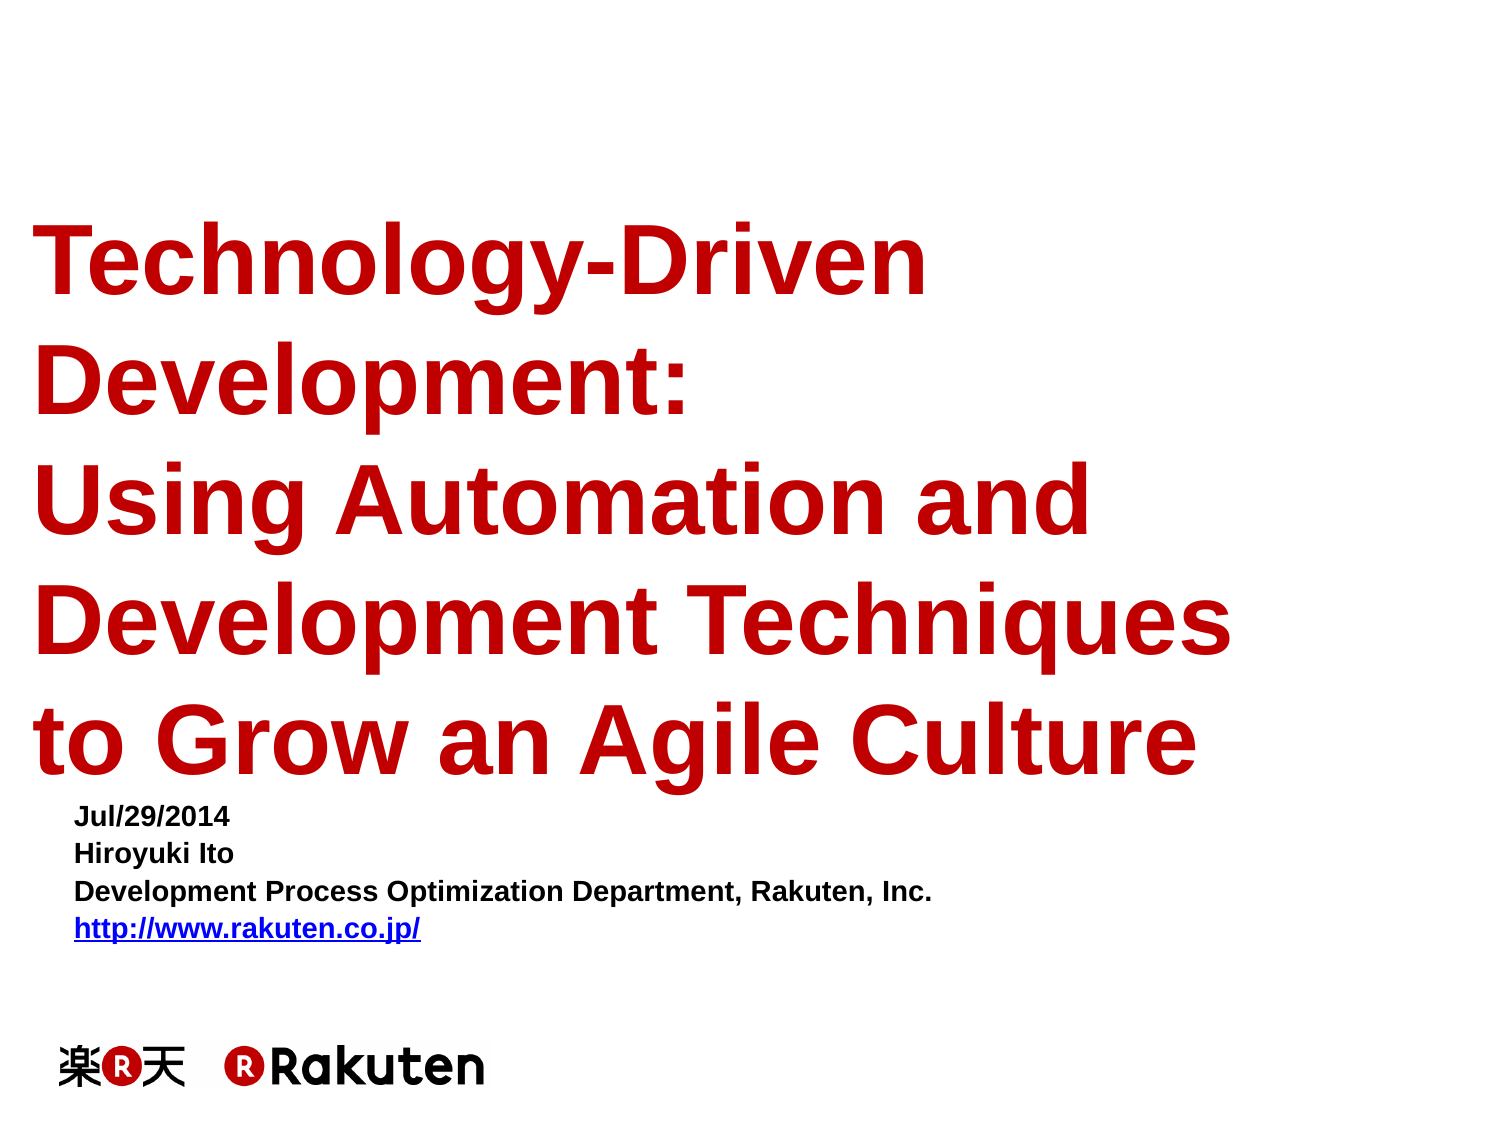

Technology-Driven Development:
Using Automation and
Development Techniques
to Grow an Agile Culture
Jul/29/2014
Hiroyuki Ito
Development Process Optimization Department, Rakuten, Inc.
http://www.rakuten.co.jp/